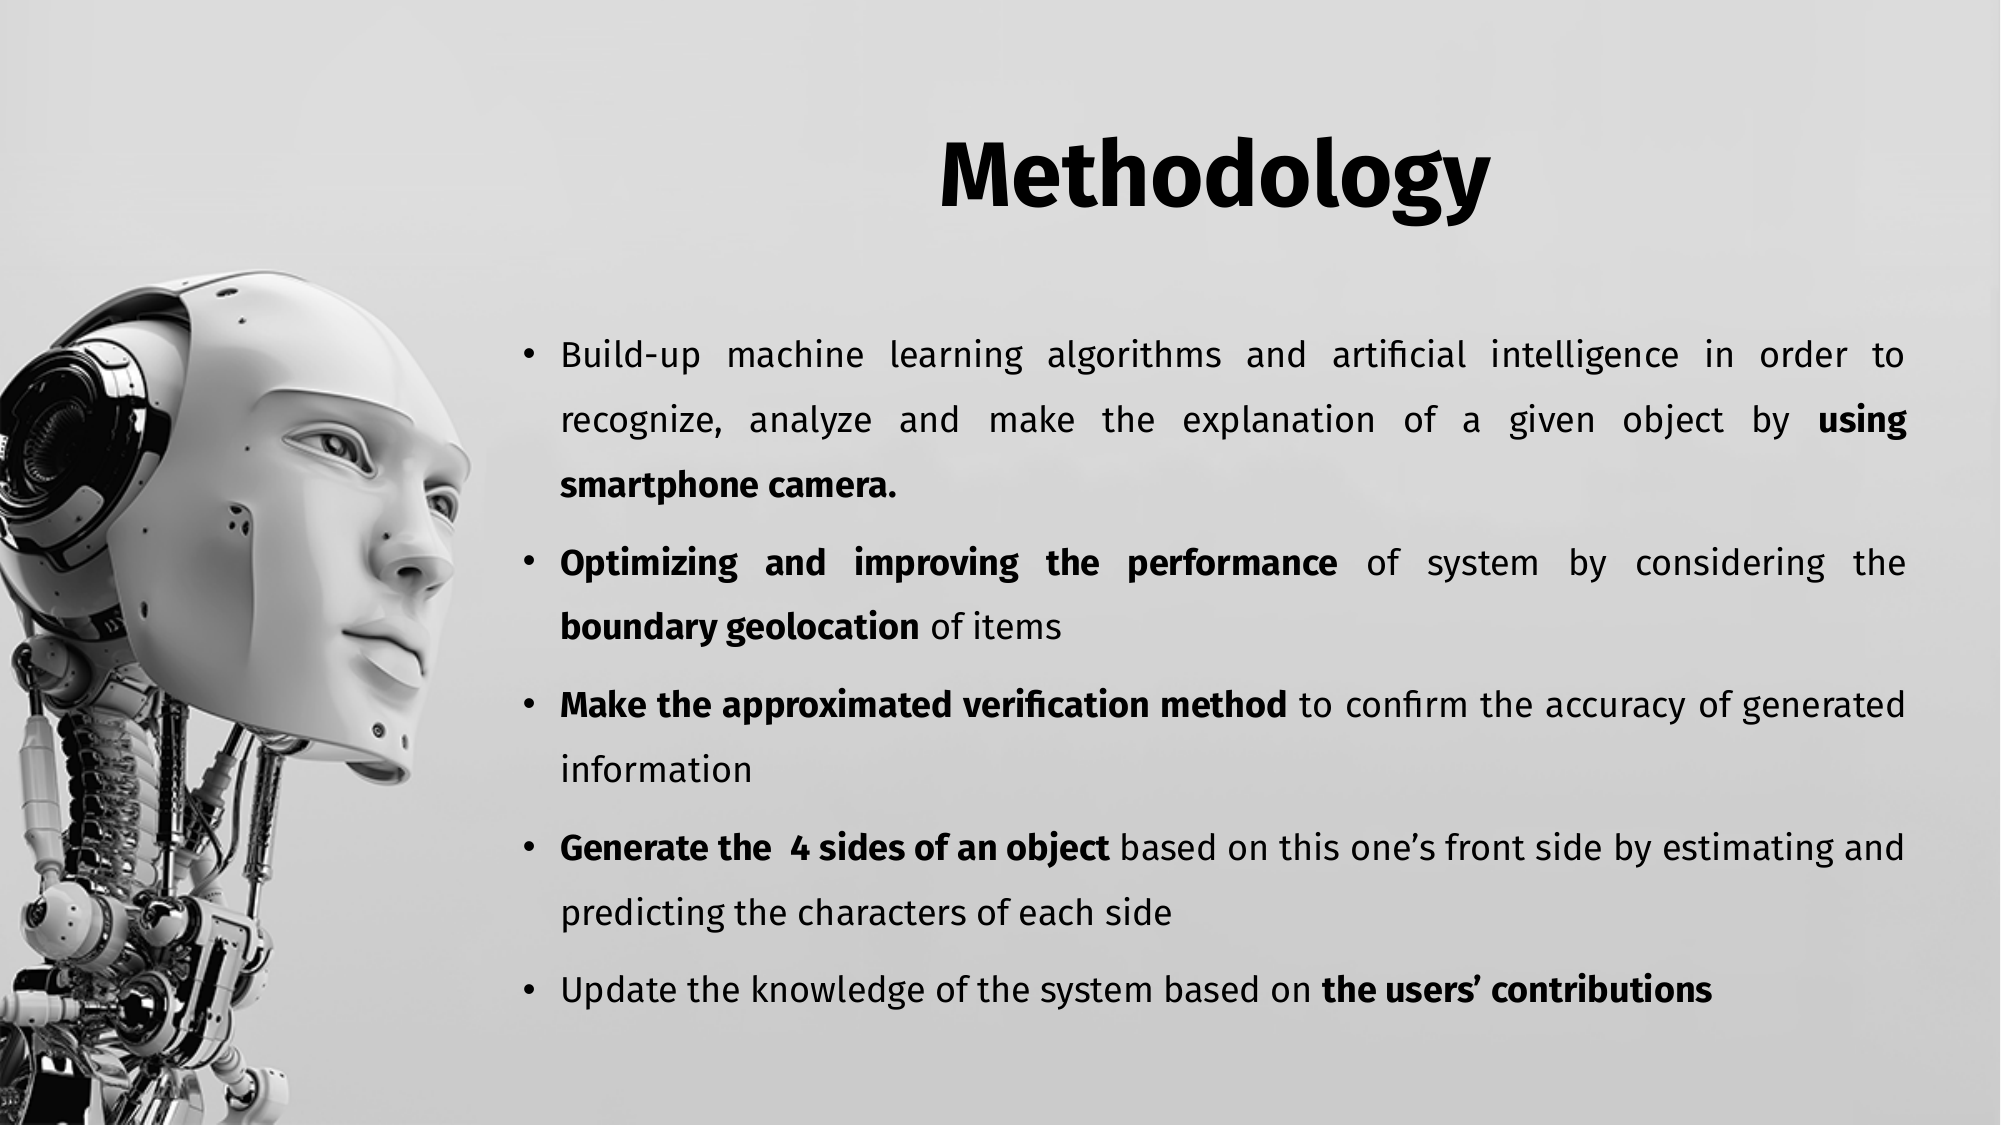

# Methodology
Build-up machine learning algorithms and artificial intelligence in order to recognize, analyze and make the explanation of a given object by using smartphone camera.
Optimizing and improving the performance of system by considering the boundary geolocation of items
Make the approximated verification method to confirm the accuracy of generated information
Generate the  4 sides of an object based on this one’s front side by estimating and predicting the characters of each side
Update the knowledge of the system based on the users’ contributions